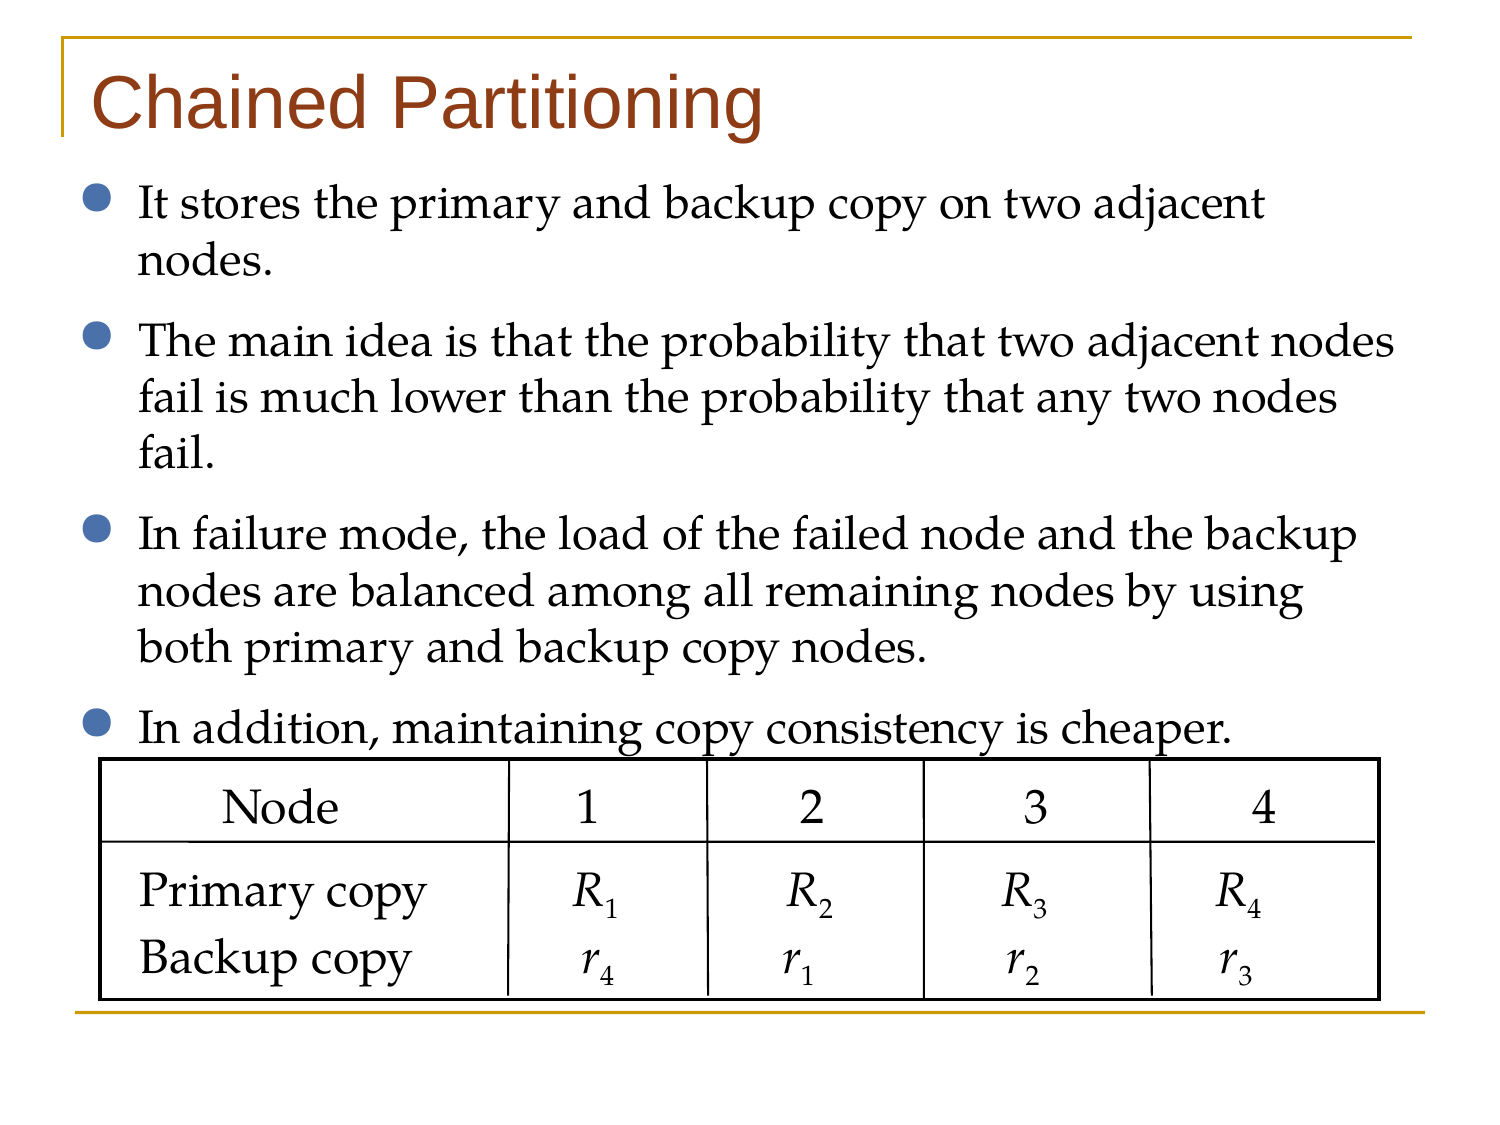

# Chained Partitioning
It stores the primary and backup copy on two adjacent nodes.
The main idea is that the probability that two adjacent nodes fail is much lower than the probability that any two nodes fail.
In failure mode, the load of the failed node and the backup nodes are balanced among all remaining nodes by using both primary and backup copy nodes.
In addition, maintaining copy consistency is cheaper.

Node
1
2
3
4

Primary copy            R1              R2              R3              R4
Backup copy              r4              r1                r2               r3